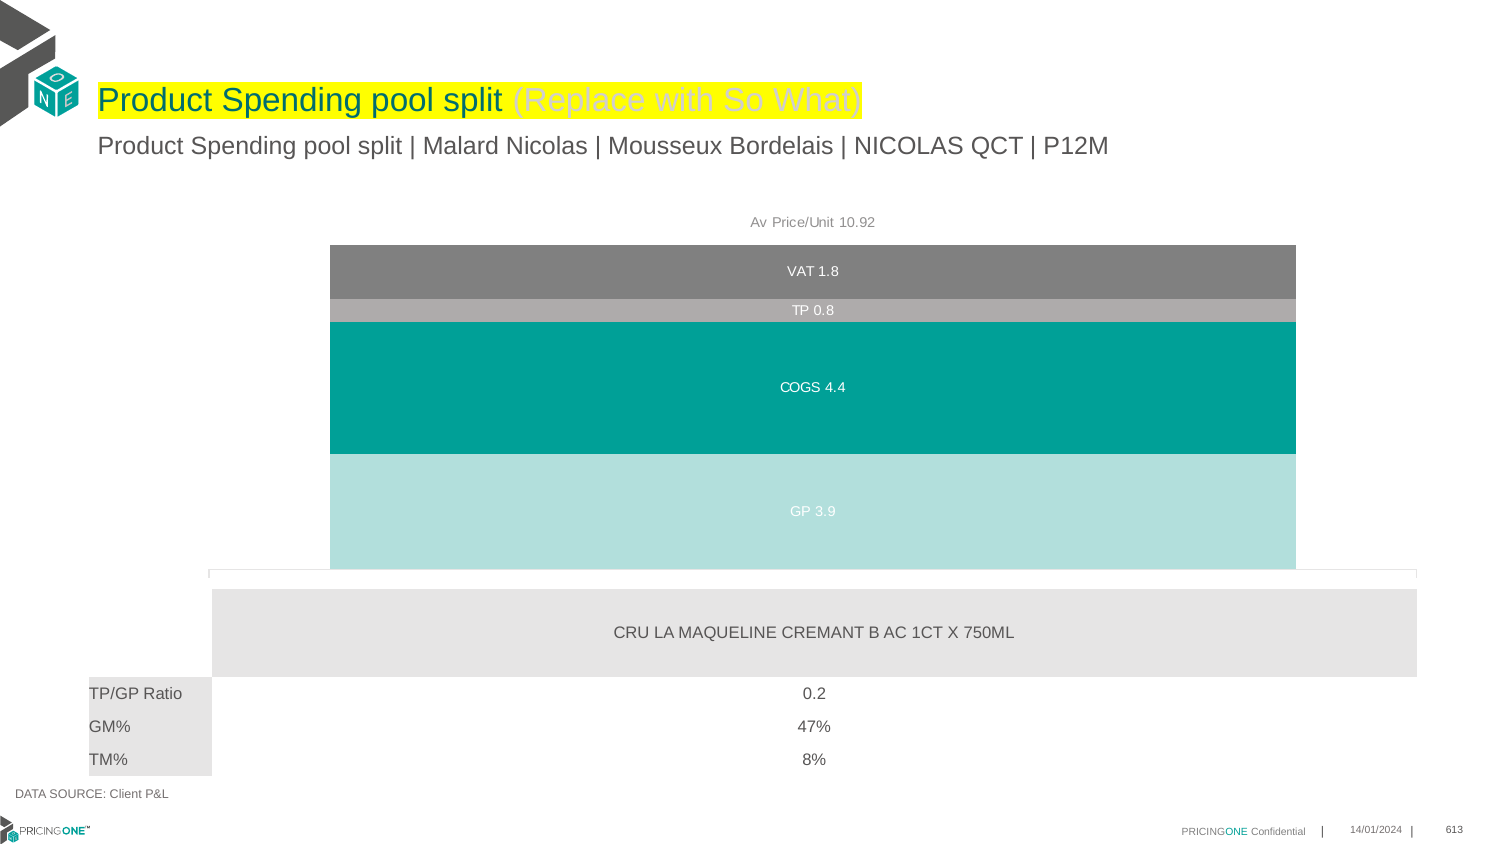

# Product Spending pool split (Replace with So What)
Product Spending pool split | Malard Nicolas | Mousseux Bordelais | NICOLAS QCT | P12M

### Chart

| Category | GP | COGS | TP | VAT |
|---|---|---|---|---|
| Av Price/Unit 10.92 | 3.8923533333333333 | 4.444186666666667 | 0.7629432041343662 | 1.8198966408268744 |
|  | CRU LA MAQUELINE CREMANT B AC 1CT X 750ML |
| --- | --- |
| TP/GP Ratio | 0.2 |
| GM% | 47% |
| TM% | 8% |
DATA SOURCE: Client P&L

14/01/2024
613